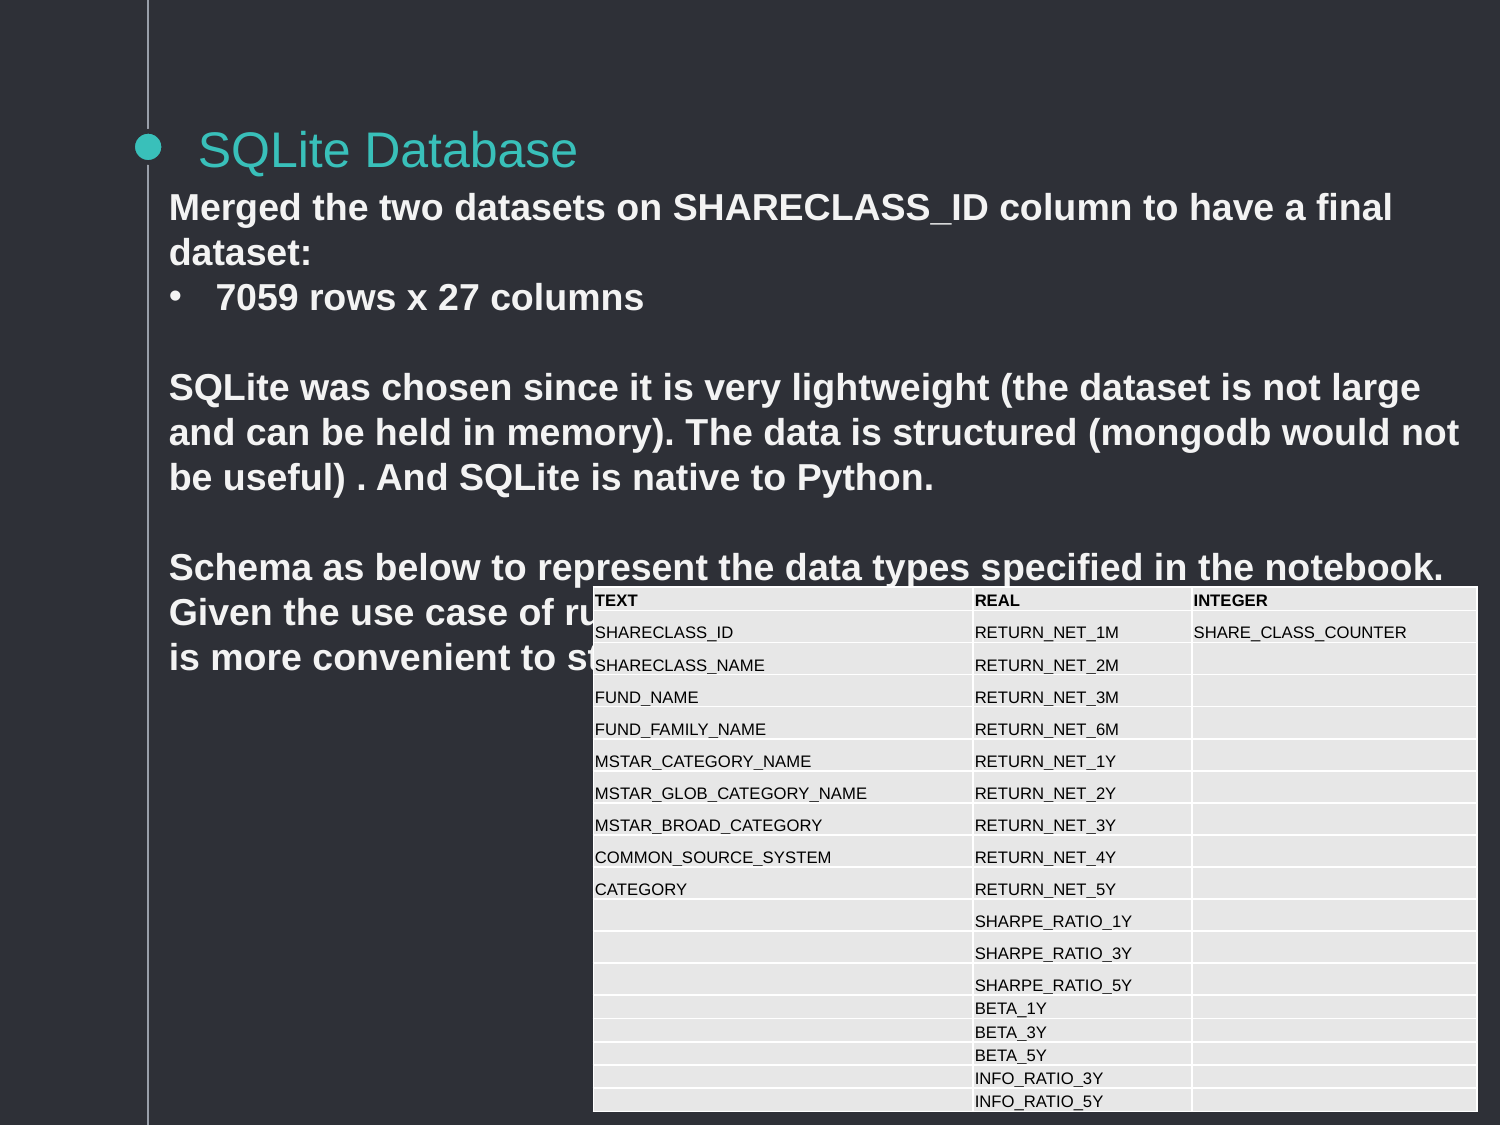

# SQLite Database
Merged the two datasets on SHARECLASS_ID column to have a final dataset:
7059 rows x 27 columns

SQLite was chosen since it is very lightweight (the dataset is not large and can be held in memory). The data is structured (mongodb would not be useful) . And SQLite is native to Python.

Schema as below to represent the data types specified in the notebook. Given the use case of running machine learning models from this data, it is more convenient to store as a single table.

| TEXT | REAL | INTEGER |
| --- | --- | --- |
| SHARECLASS\_ID | RETURN\_NET\_1M | SHARE\_CLASS\_COUNTER |
| SHARECLASS\_NAME | RETURN\_NET\_2M |  |
| FUND\_NAME | RETURN\_NET\_3M |  |
| FUND\_FAMILY\_NAME | RETURN\_NET\_6M |  |
| MSTAR\_CATEGORY\_NAME | RETURN\_NET\_1Y |  |
| MSTAR\_GLOB\_CATEGORY\_NAME | RETURN\_NET\_2Y |  |
| MSTAR\_BROAD\_CATEGORY | RETURN\_NET\_3Y |  |
| COMMON\_SOURCE\_SYSTEM | RETURN\_NET\_4Y |  |
| CATEGORY | RETURN\_NET\_5Y |  |
|  | SHARPE\_RATIO\_1Y |  |
|  | SHARPE\_RATIO\_3Y |  |
|  | SHARPE\_RATIO\_5Y |  |
|  | BETA\_1Y |  |
|  | BETA\_3Y |  |
|  | BETA\_5Y |  |
|  | INFO\_RATIO\_3Y |  |
|  | INFO\_RATIO\_5Y |  |